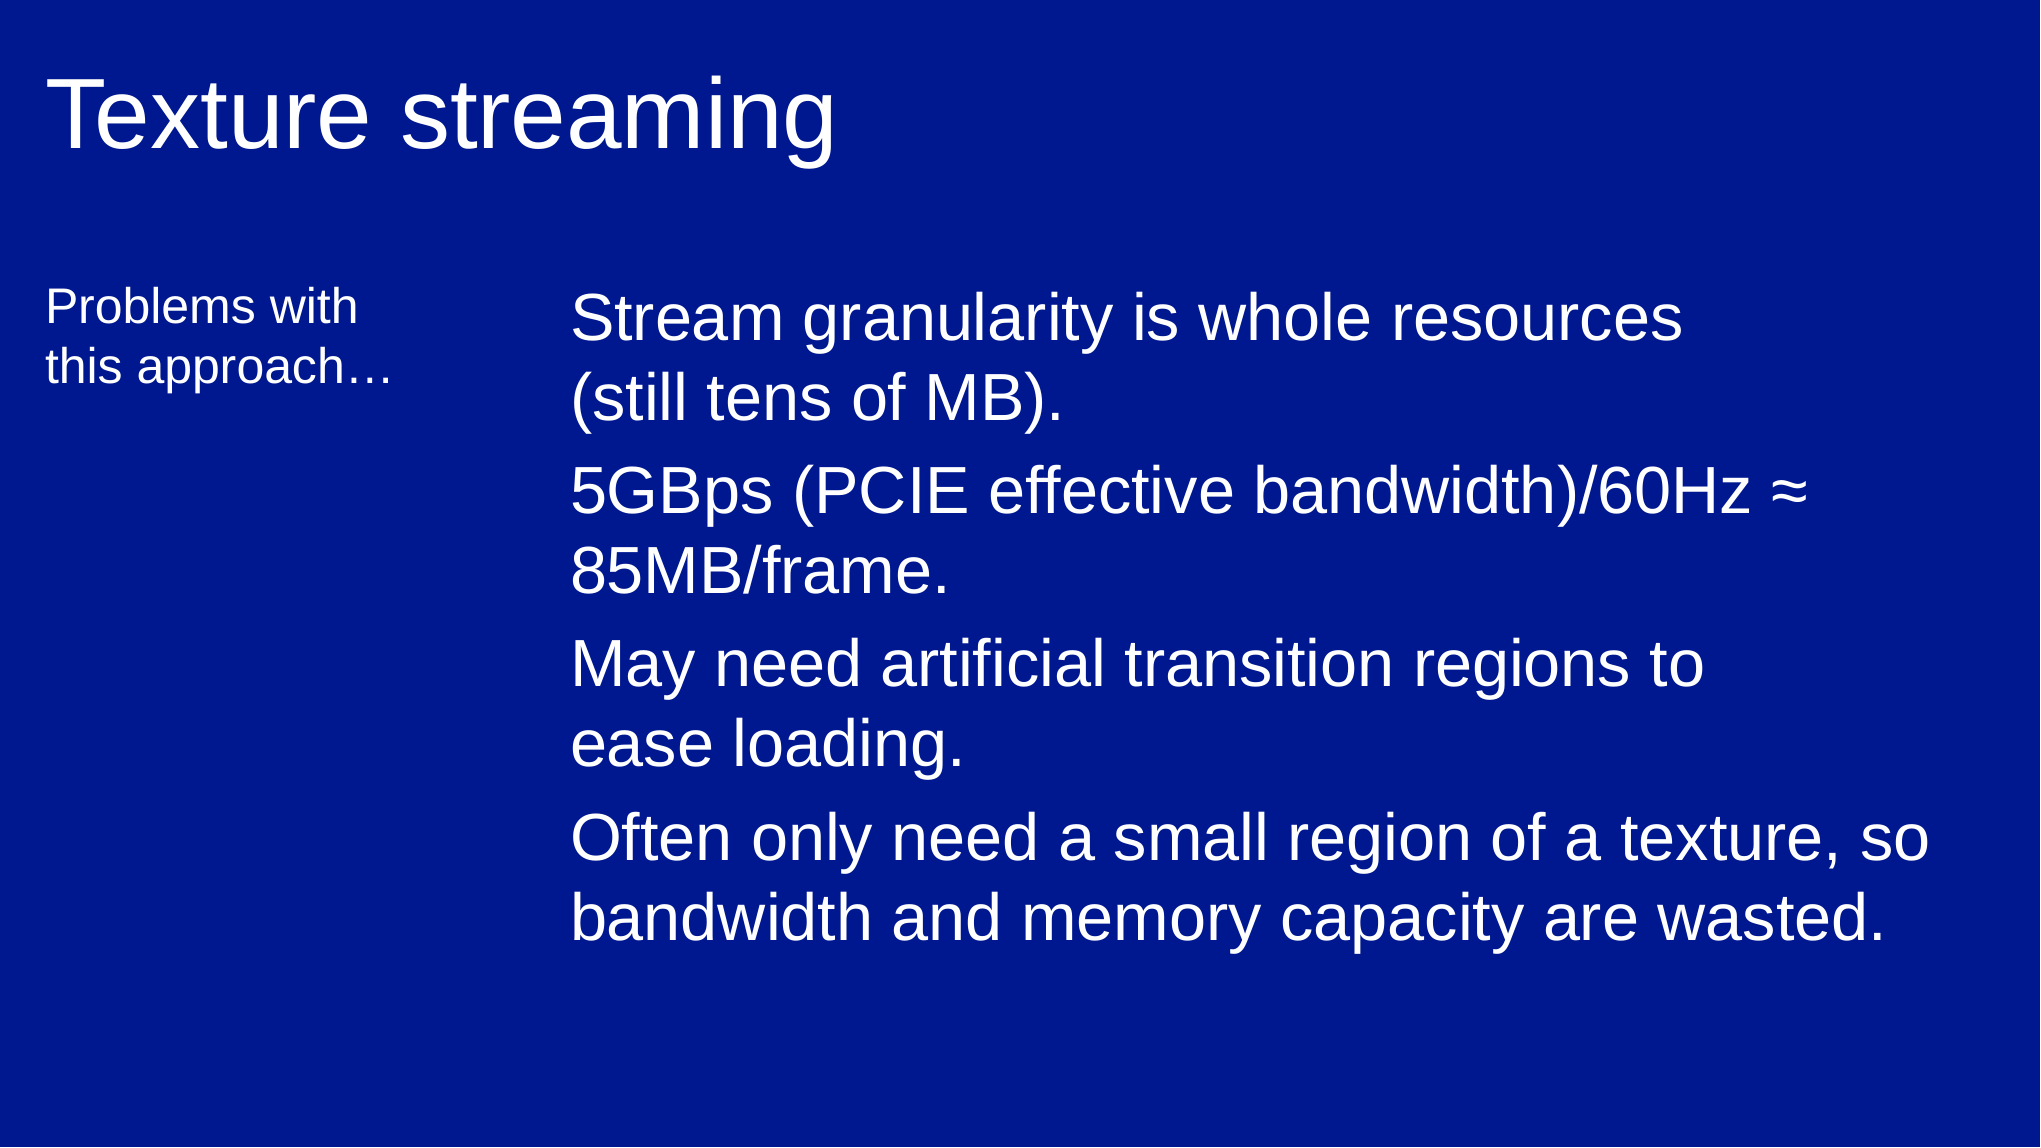

# Texture streaming
Problems with
this approach…
Stream granularity is whole resources
(still tens of MB).
5GBps (PCIE effective bandwidth)/60Hz ≈
85MB/frame.
May need artificial transition regions to
ease loading.
Often only need a small region of a texture, so bandwidth and memory capacity are wasted.